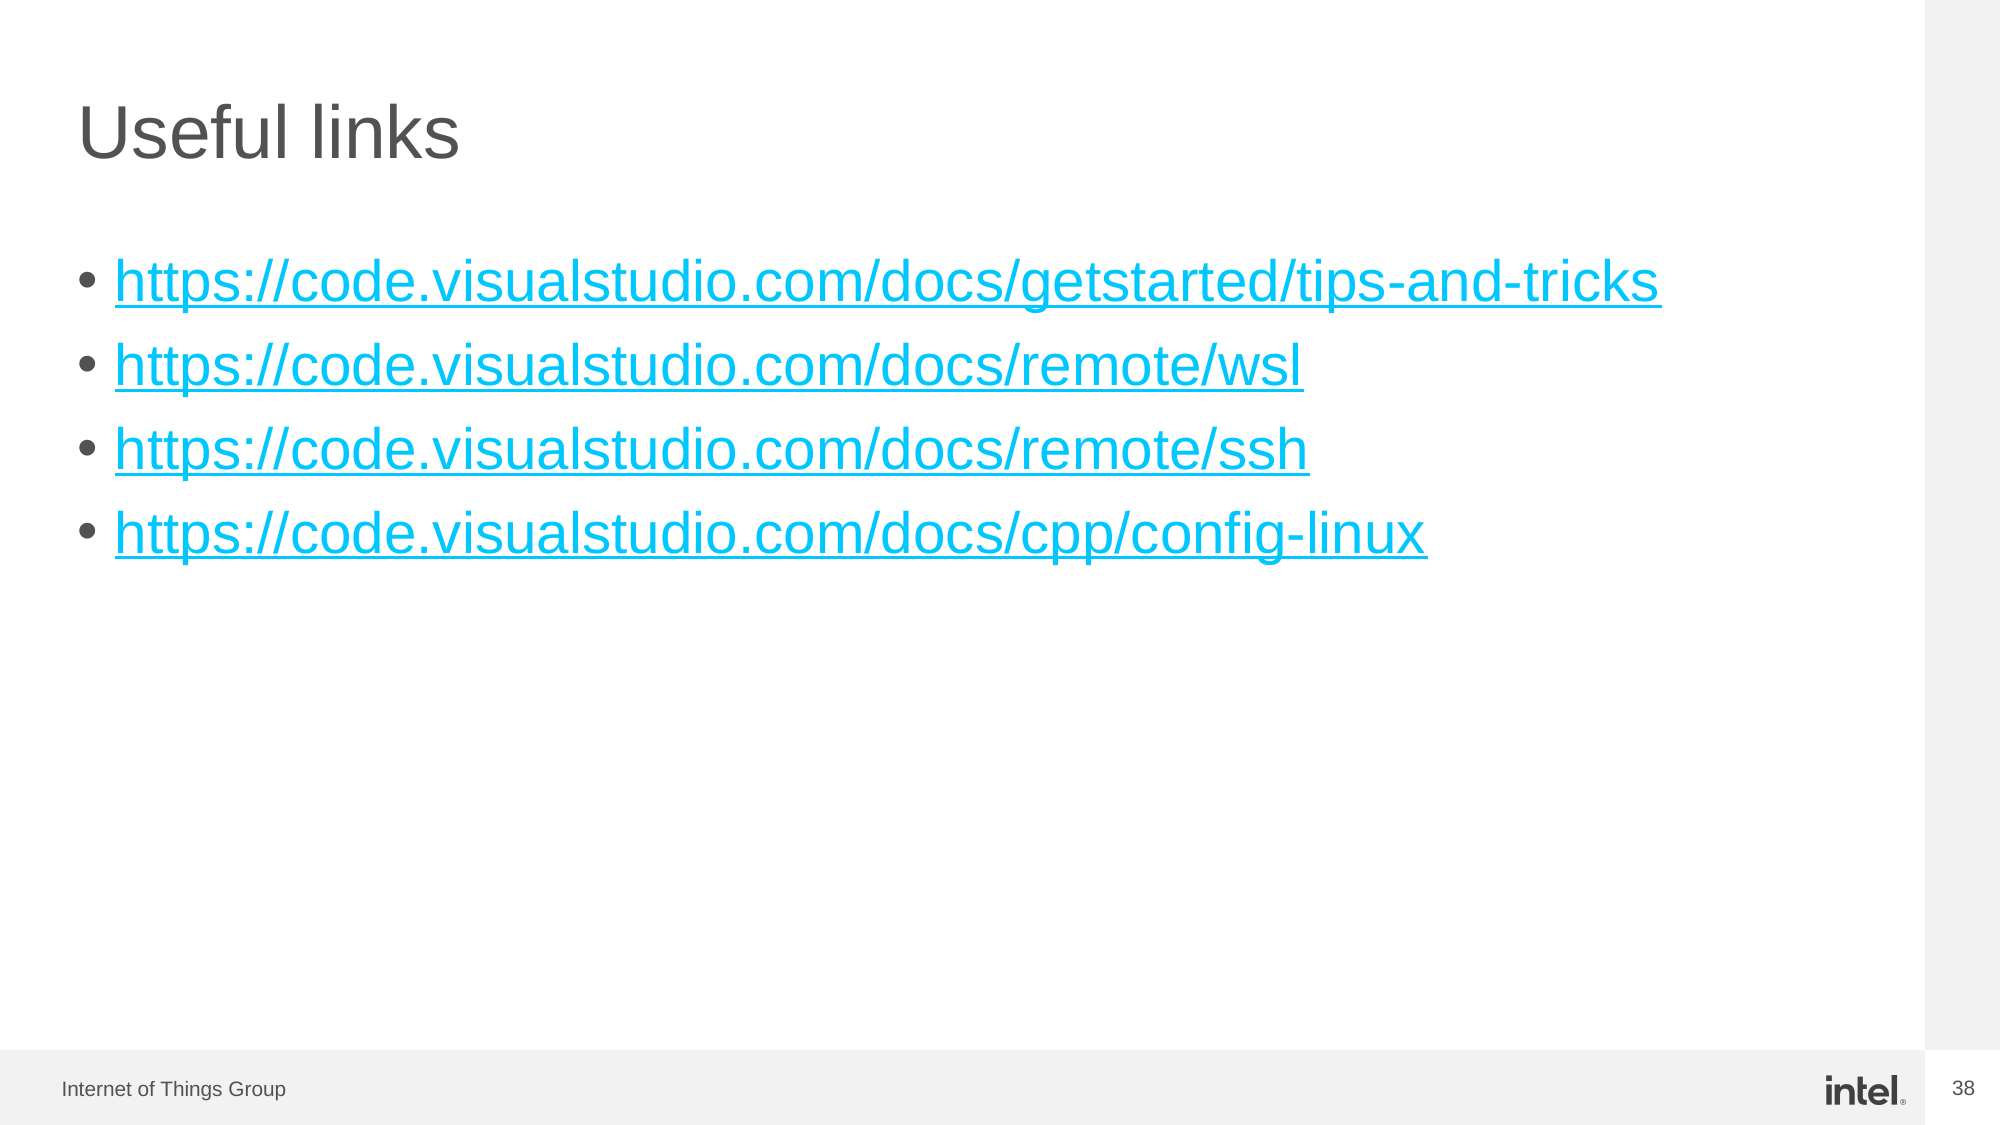

# Useful links
https://code.visualstudio.com/docs/getstarted/tips-and-tricks
https://code.visualstudio.com/docs/remote/wsl
https://code.visualstudio.com/docs/remote/ssh
https://code.visualstudio.com/docs/cpp/config-linux